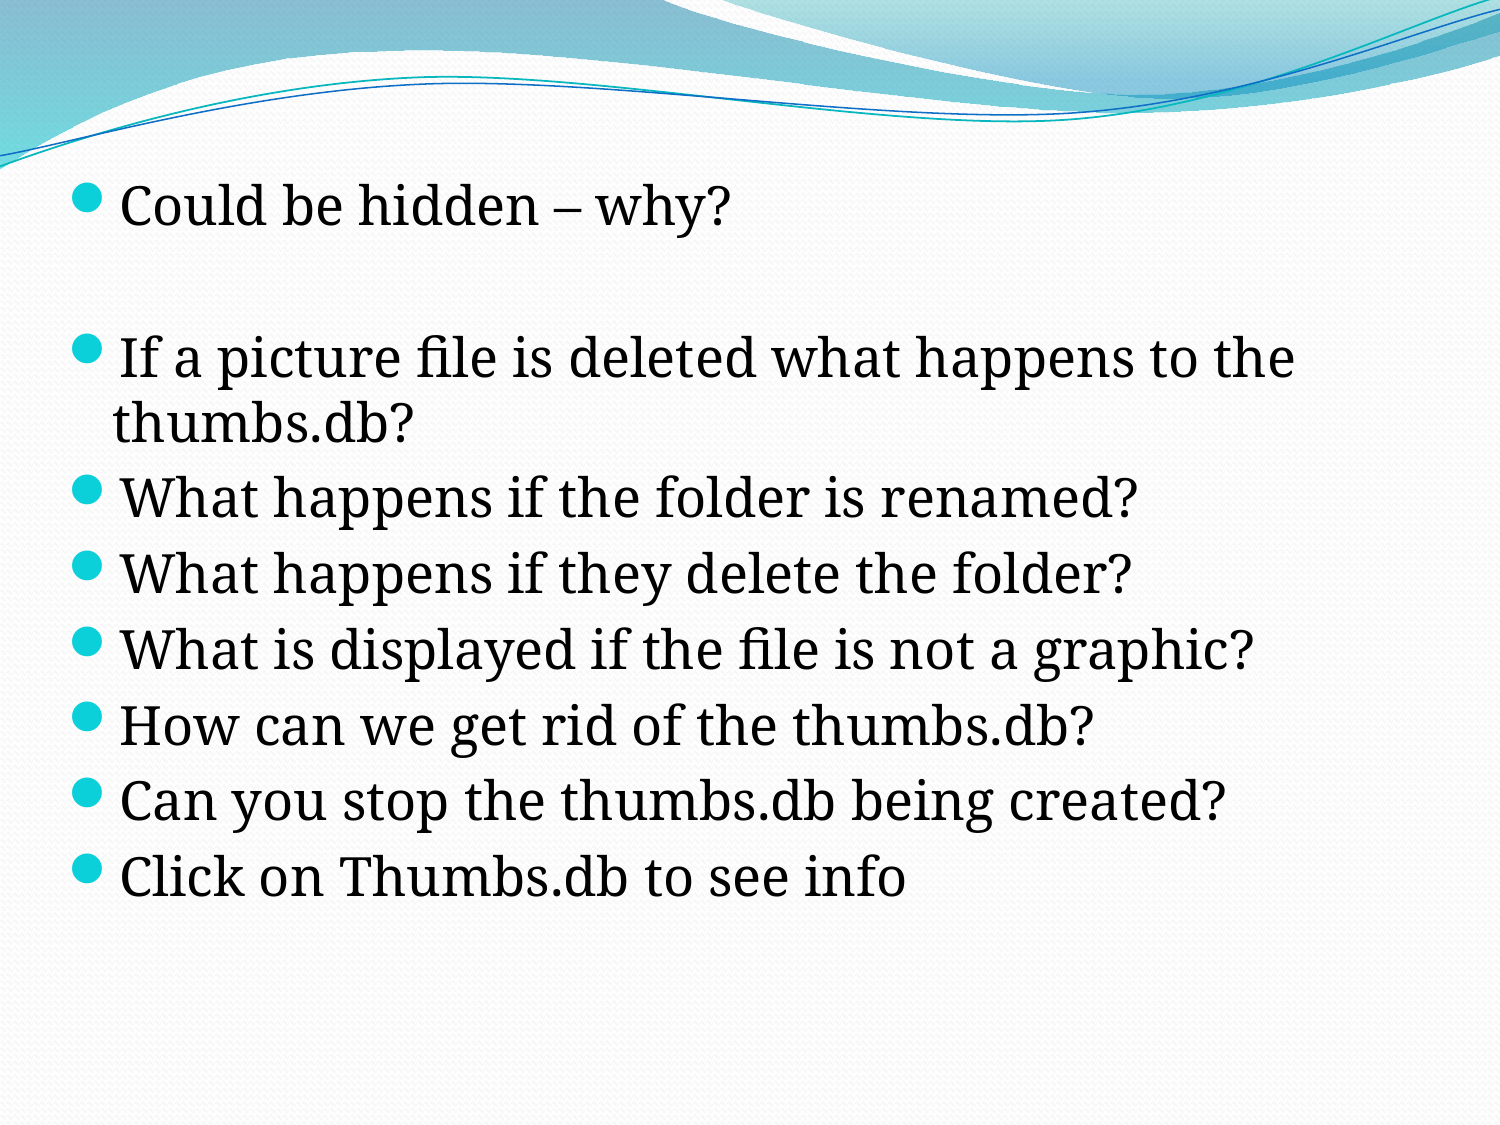

Could be hidden – why?

If a picture file is deleted what happens to the thumbs.db?
What happens if the folder is renamed?
What happens if they delete the folder?
What is displayed if the file is not a graphic?
How can we get rid of the thumbs.db?
Can you stop the thumbs.db being created?
Click on Thumbs.db to see info